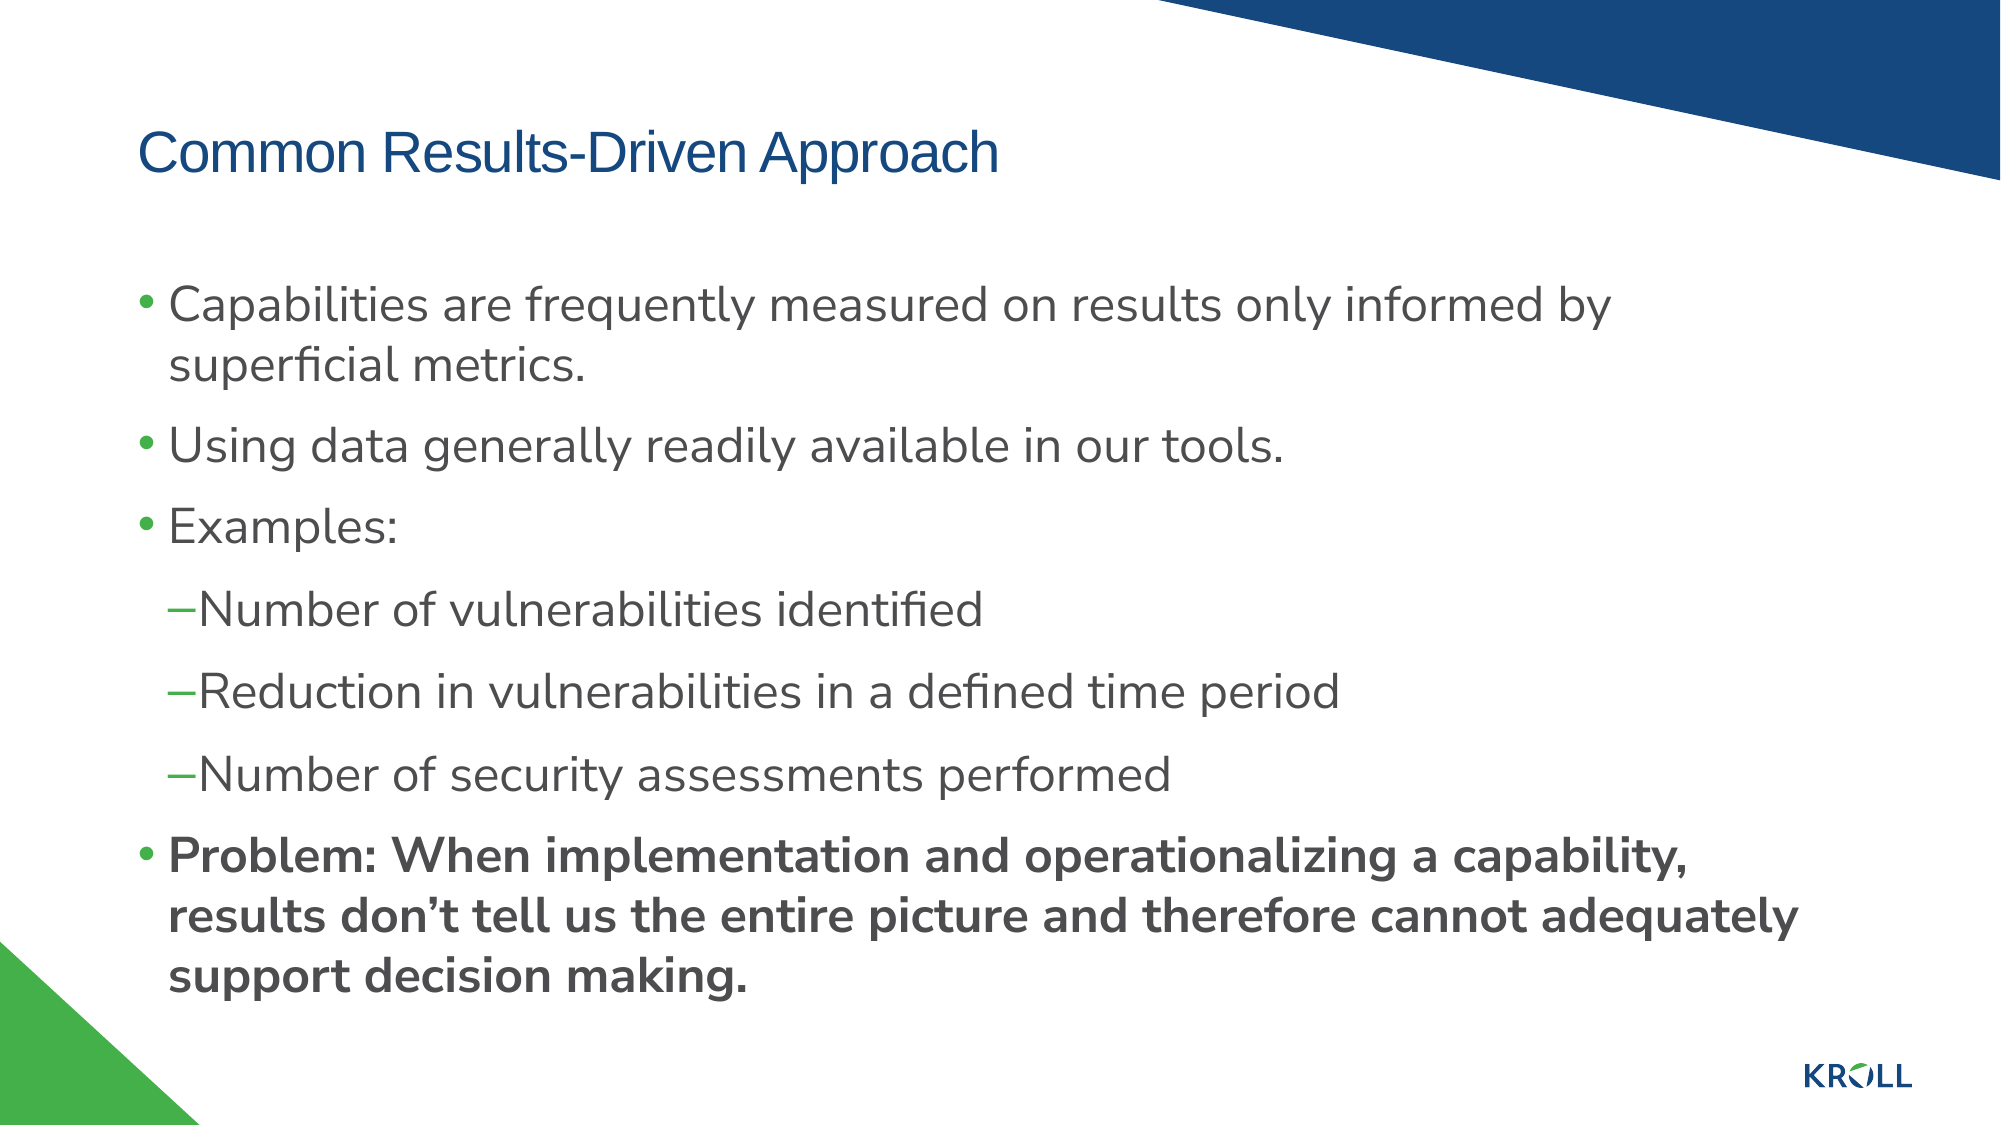

# Common Results-Driven Approach

Capabilities are frequently measured on results only informed by superficial metrics.
Using data generally readily available in our tools.
Examples:
Number of vulnerabilities identified
Reduction in vulnerabilities in a defined time period
Number of security assessments performed
Problem: When implementation and operationalizing a capability, results don’t tell us the entire picture and therefore cannot adequately support decision making.